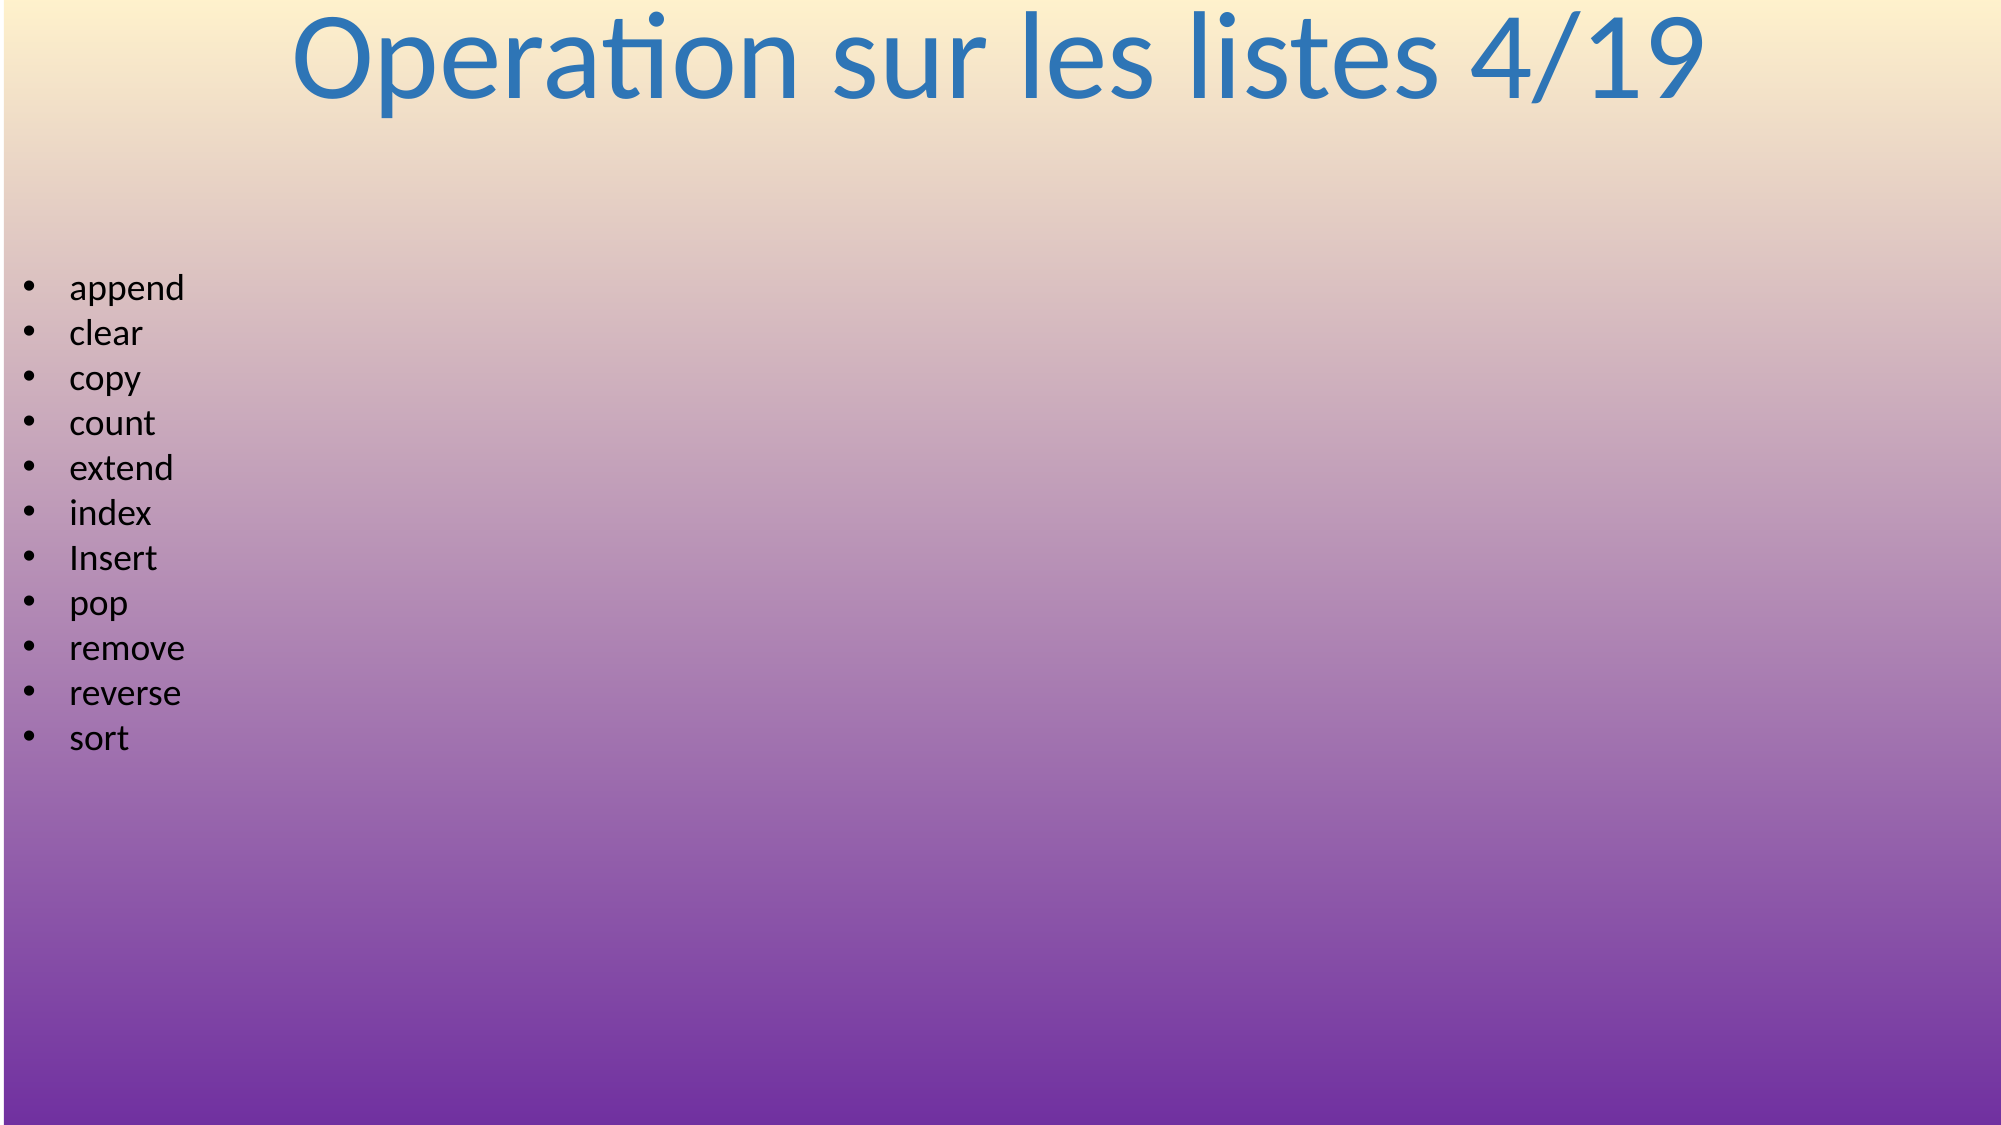

# Operation sur les listes 4/19
append
clear
copy
count
extend
index
Insert
pop
remove
reverse
sort